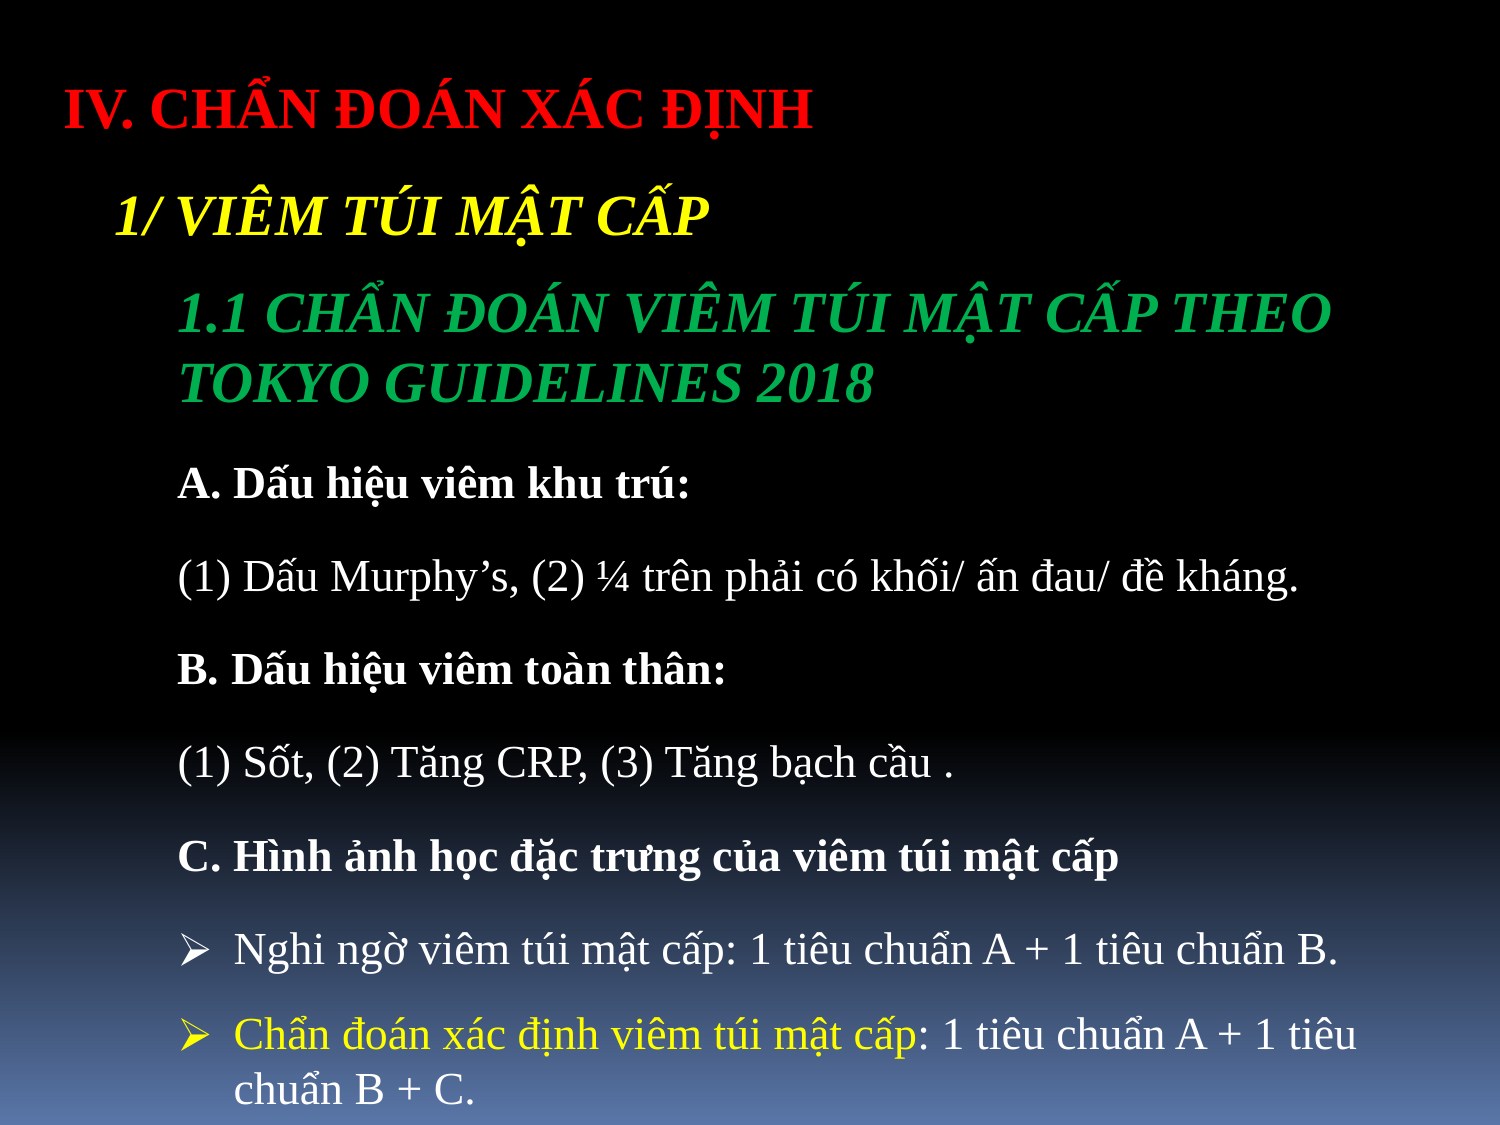

IV. CHẨN ĐOÁN XÁC ĐỊNH
1/ VIÊM TÚI MẬT CẤP
1.1 CHẨN ĐOÁN VIÊM TÚI MẬT CẤP THEO TOKYO GUIDELINES 2018
A. Dấu hiệu viêm khu trú:
(1) Dấu Murphy’s, (2) ¼ trên phải có khối/ ấn đau/ đề kháng.
B. Dấu hiệu viêm toàn thân:
(1) Sốt, (2) Tăng CRP, (3) Tăng bạch cầu .
C. Hình ảnh học đặc trưng của viêm túi mật cấp
Nghi ngờ viêm túi mật cấp: 1 tiêu chuẩn A + 1 tiêu chuẩn B.
Chẩn đoán xác định viêm túi mật cấp: 1 tiêu chuẩn A + 1 tiêu chuẩn B + C.